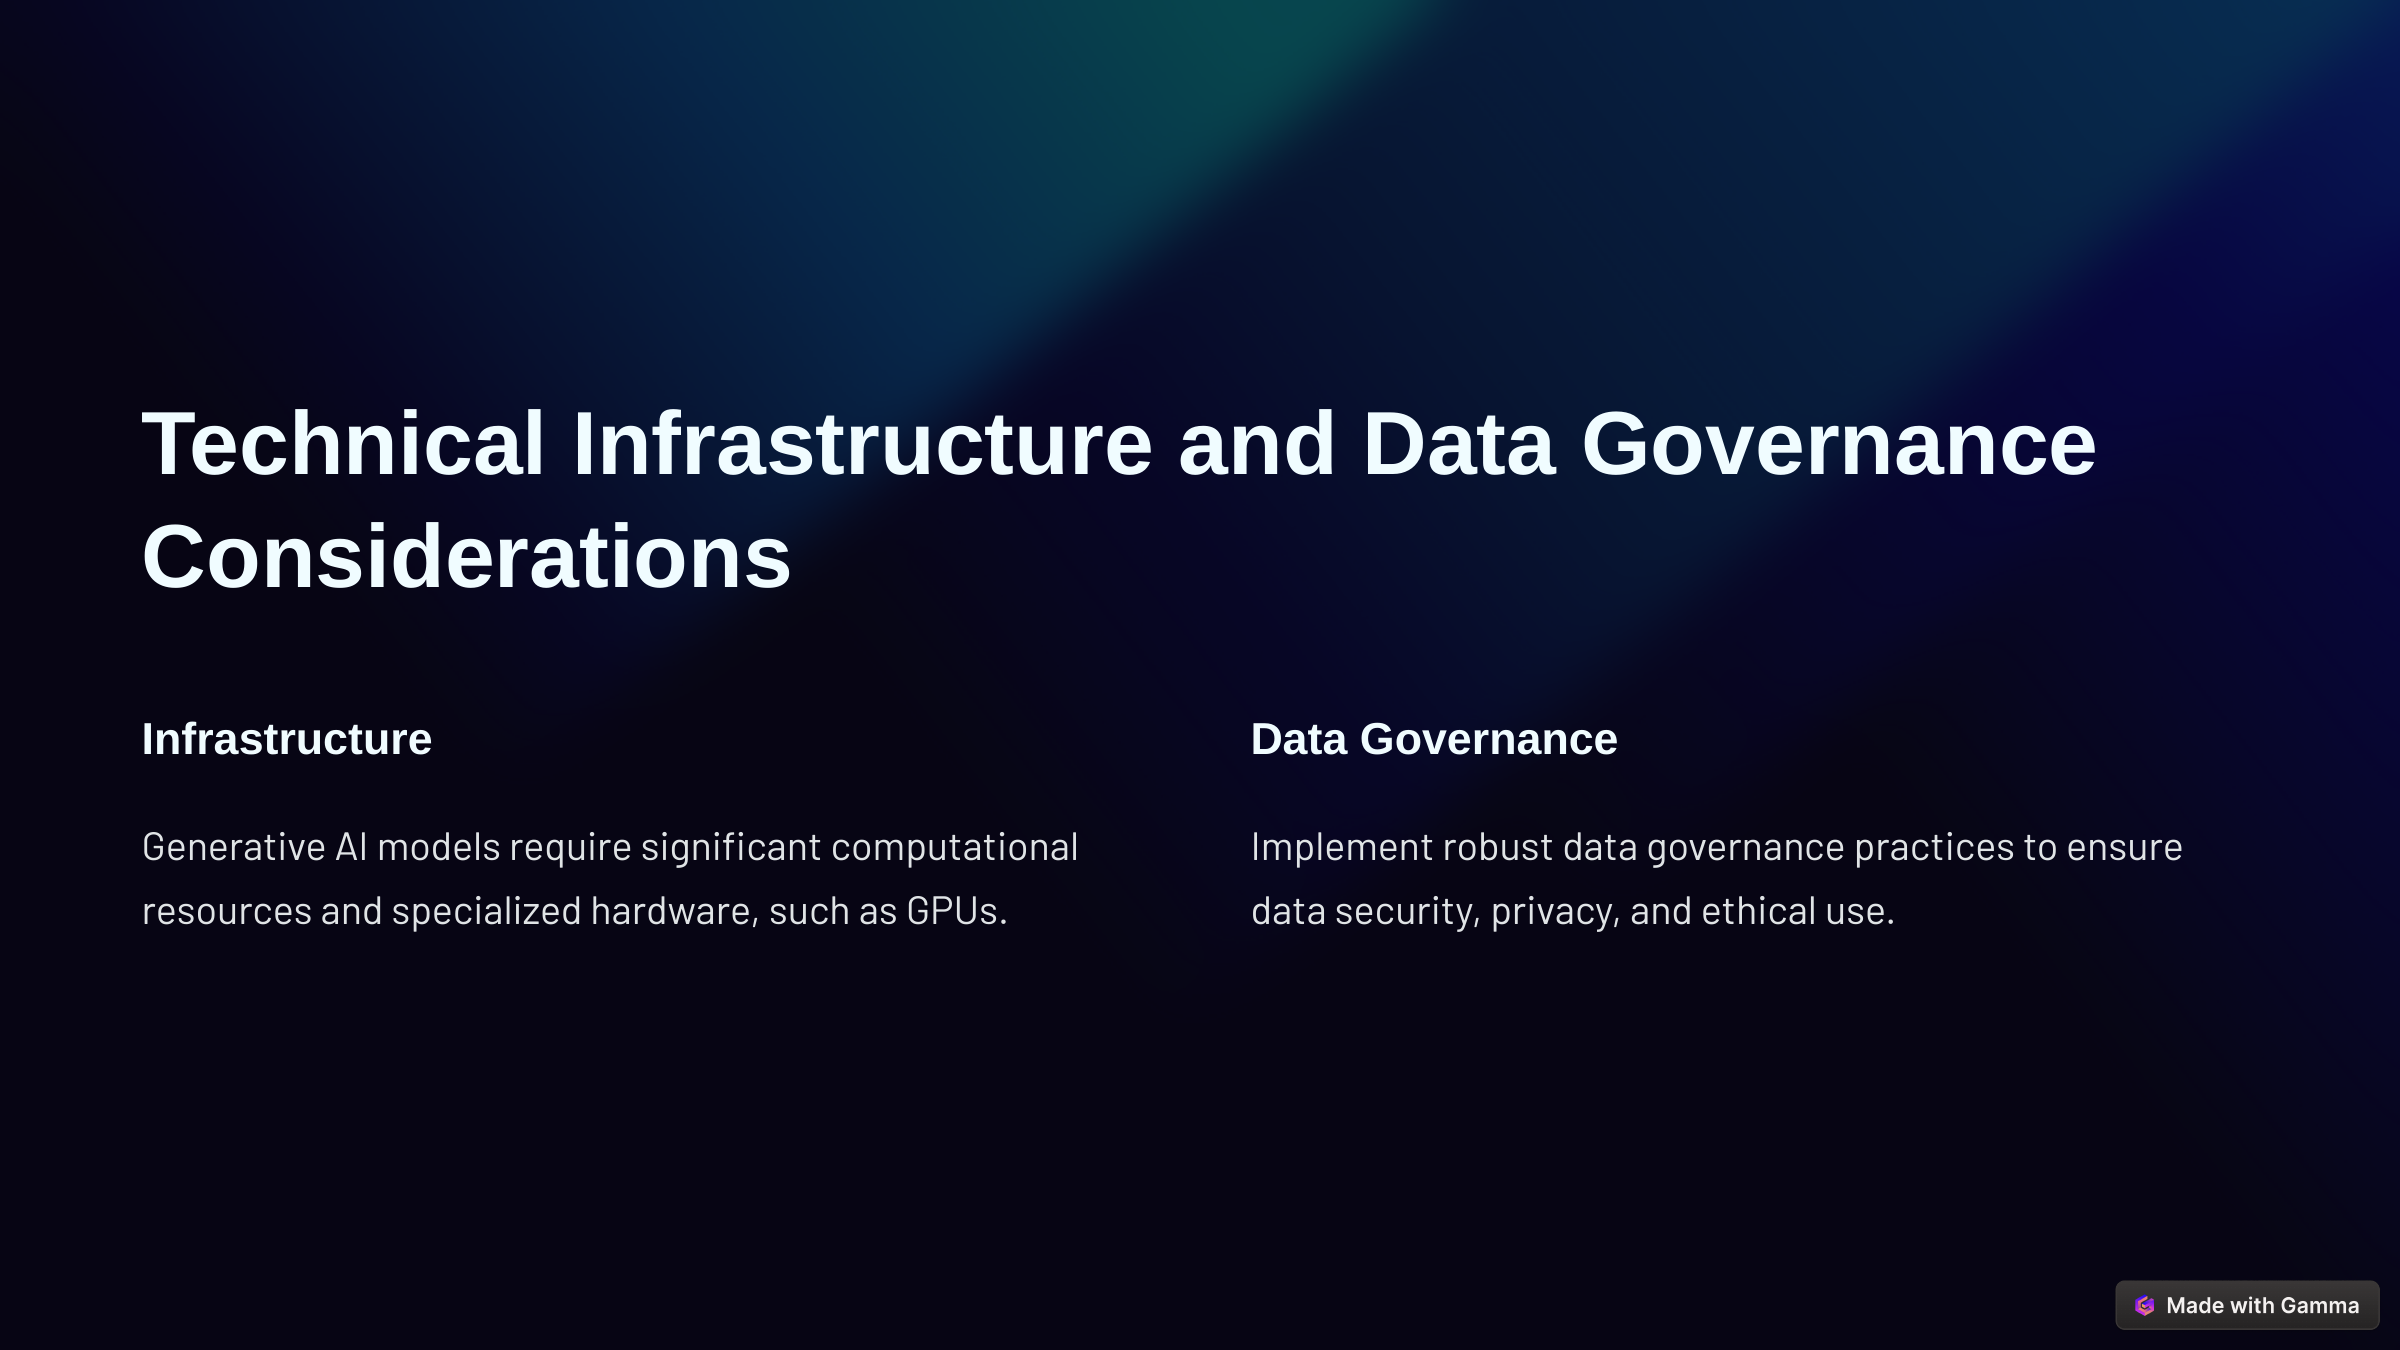

Technical Infrastructure and Data Governance Considerations
Infrastructure
Data Governance
Generative AI models require significant computational resources and specialized hardware, such as GPUs.
Implement robust data governance practices to ensure data security, privacy, and ethical use.